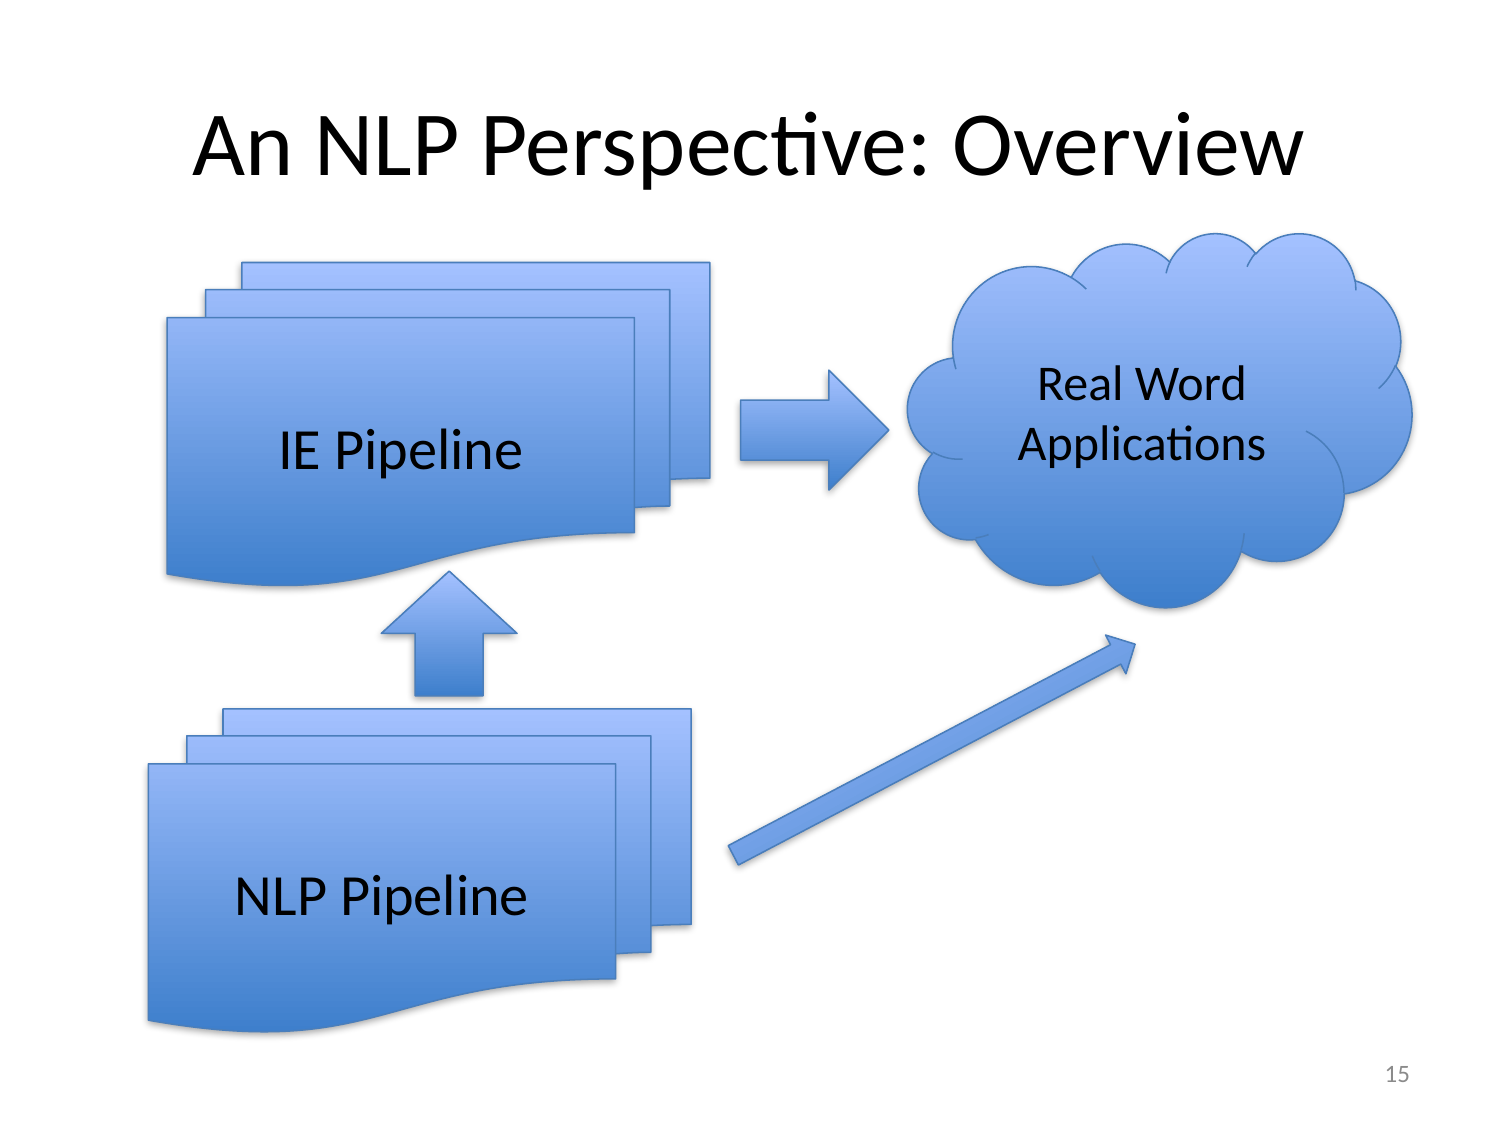

# An NLP Perspective: Overview
Real Word Applications
IE Pipeline

NLP Pipeline

15